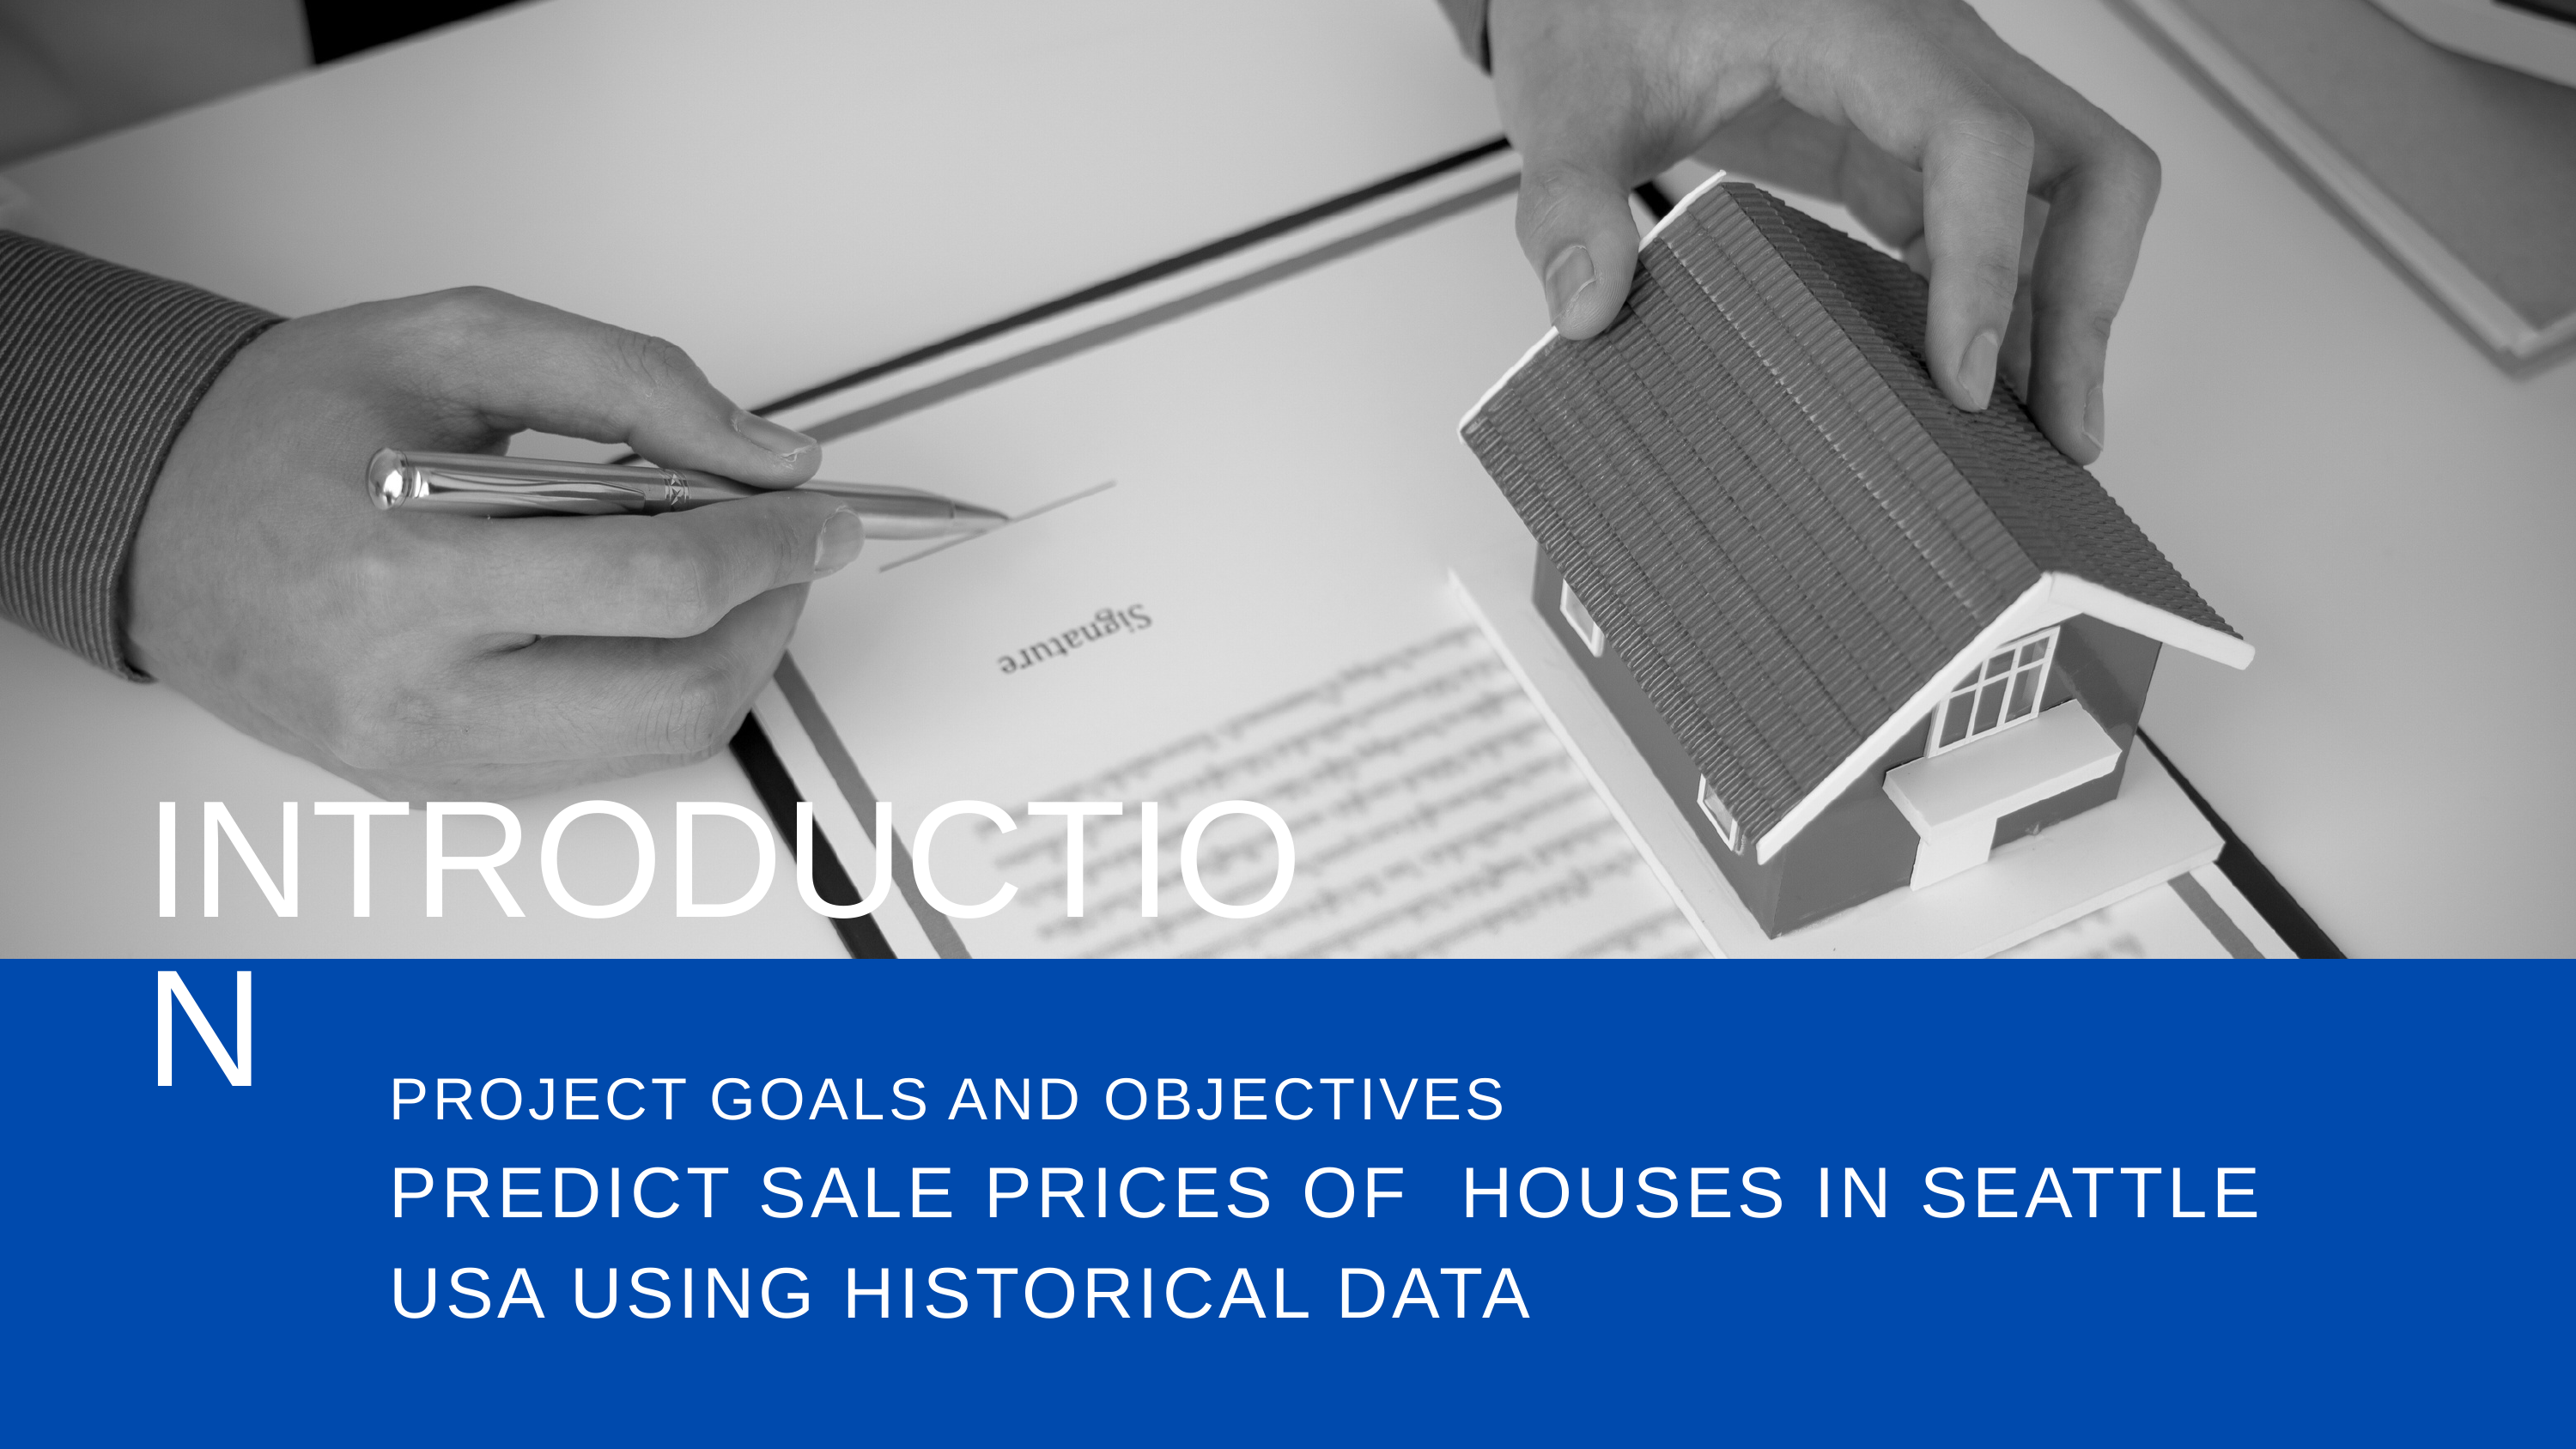

INTRODUCTION

PROJECT GOALS AND OBJECTIVES
PREDICT SALE PRICES OF  HOUSES IN SEATTLE USA USING HISTORICAL DATA